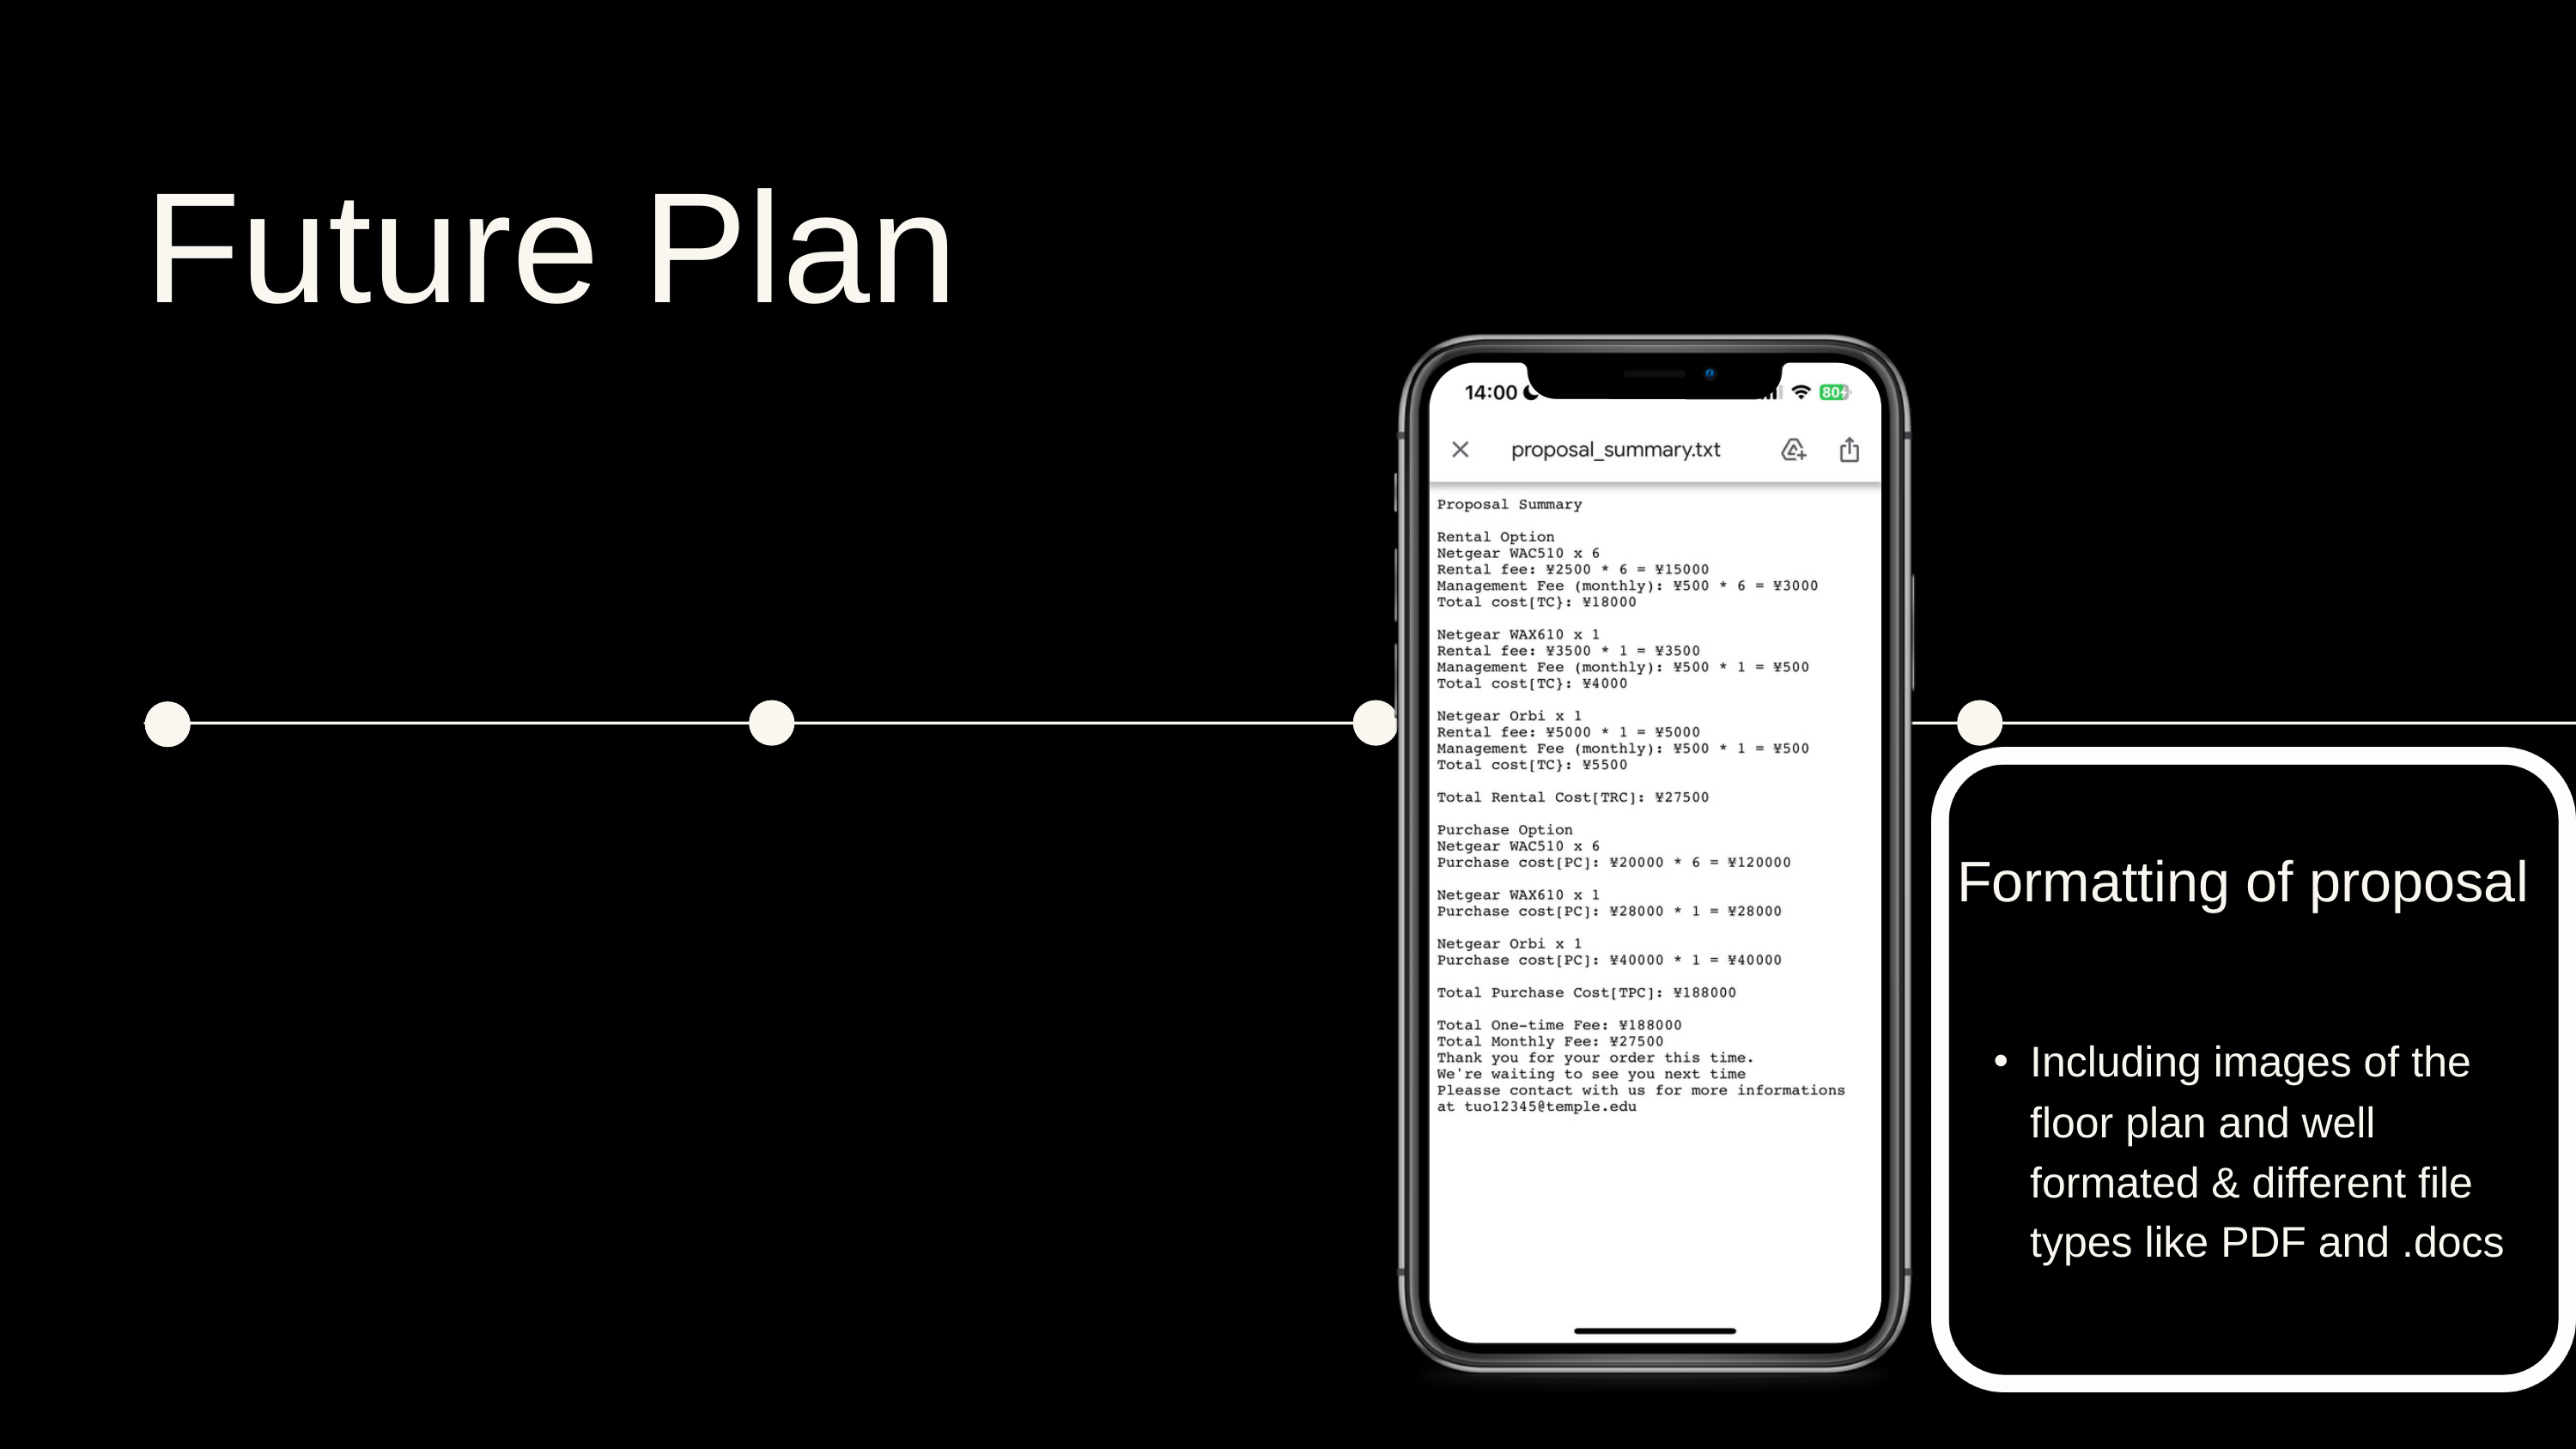

Future Plan

Formatting of proposal
Including images of the floor plan and well formated & different file types like PDF and .docs